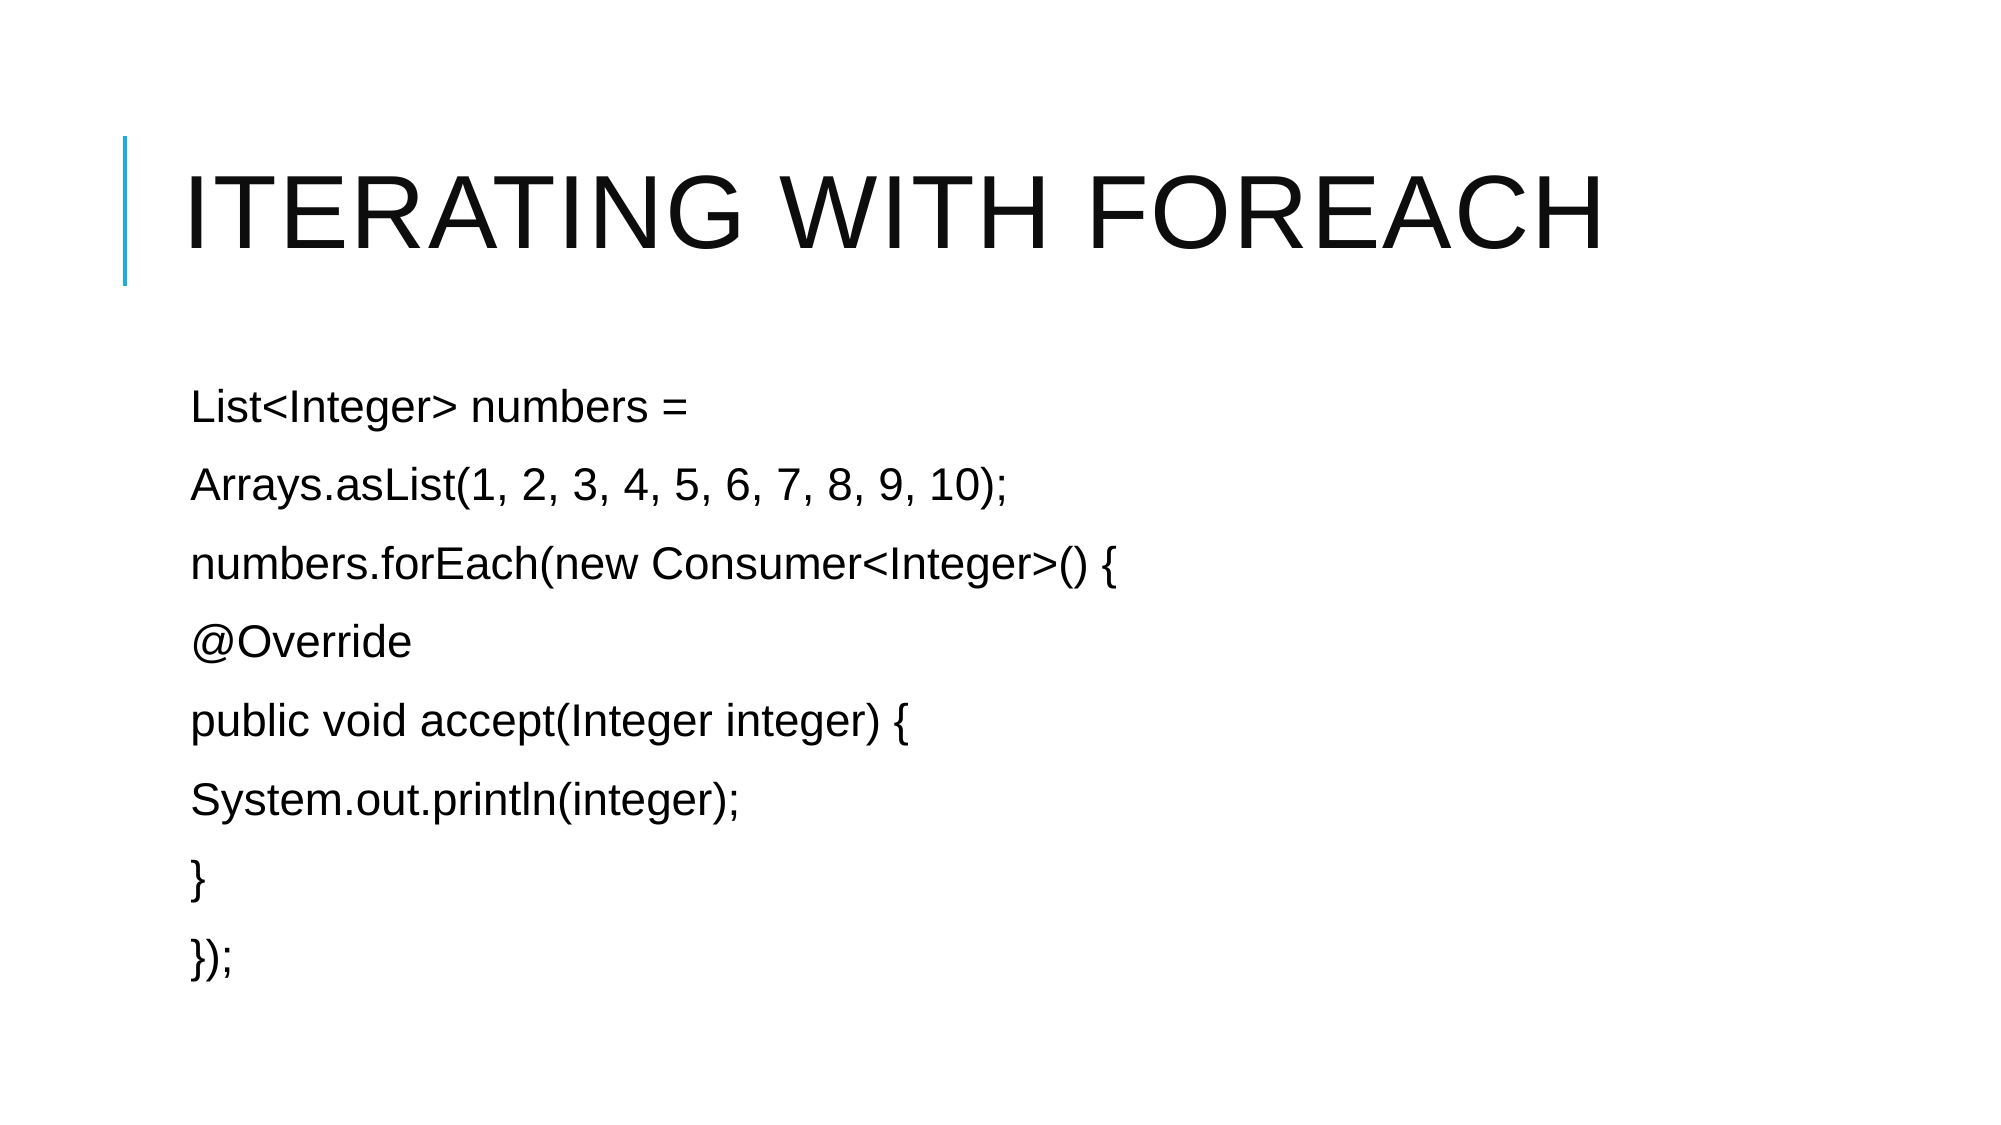

# Iterating with foreach
List<Integer> numbers =
Arrays.asList(1, 2, 3, 4, 5, 6, 7, 8, 9, 10);
numbers.forEach(new Consumer<Integer>() {
@Override
public void accept(Integer integer) {
System.out.println(integer);
}
});